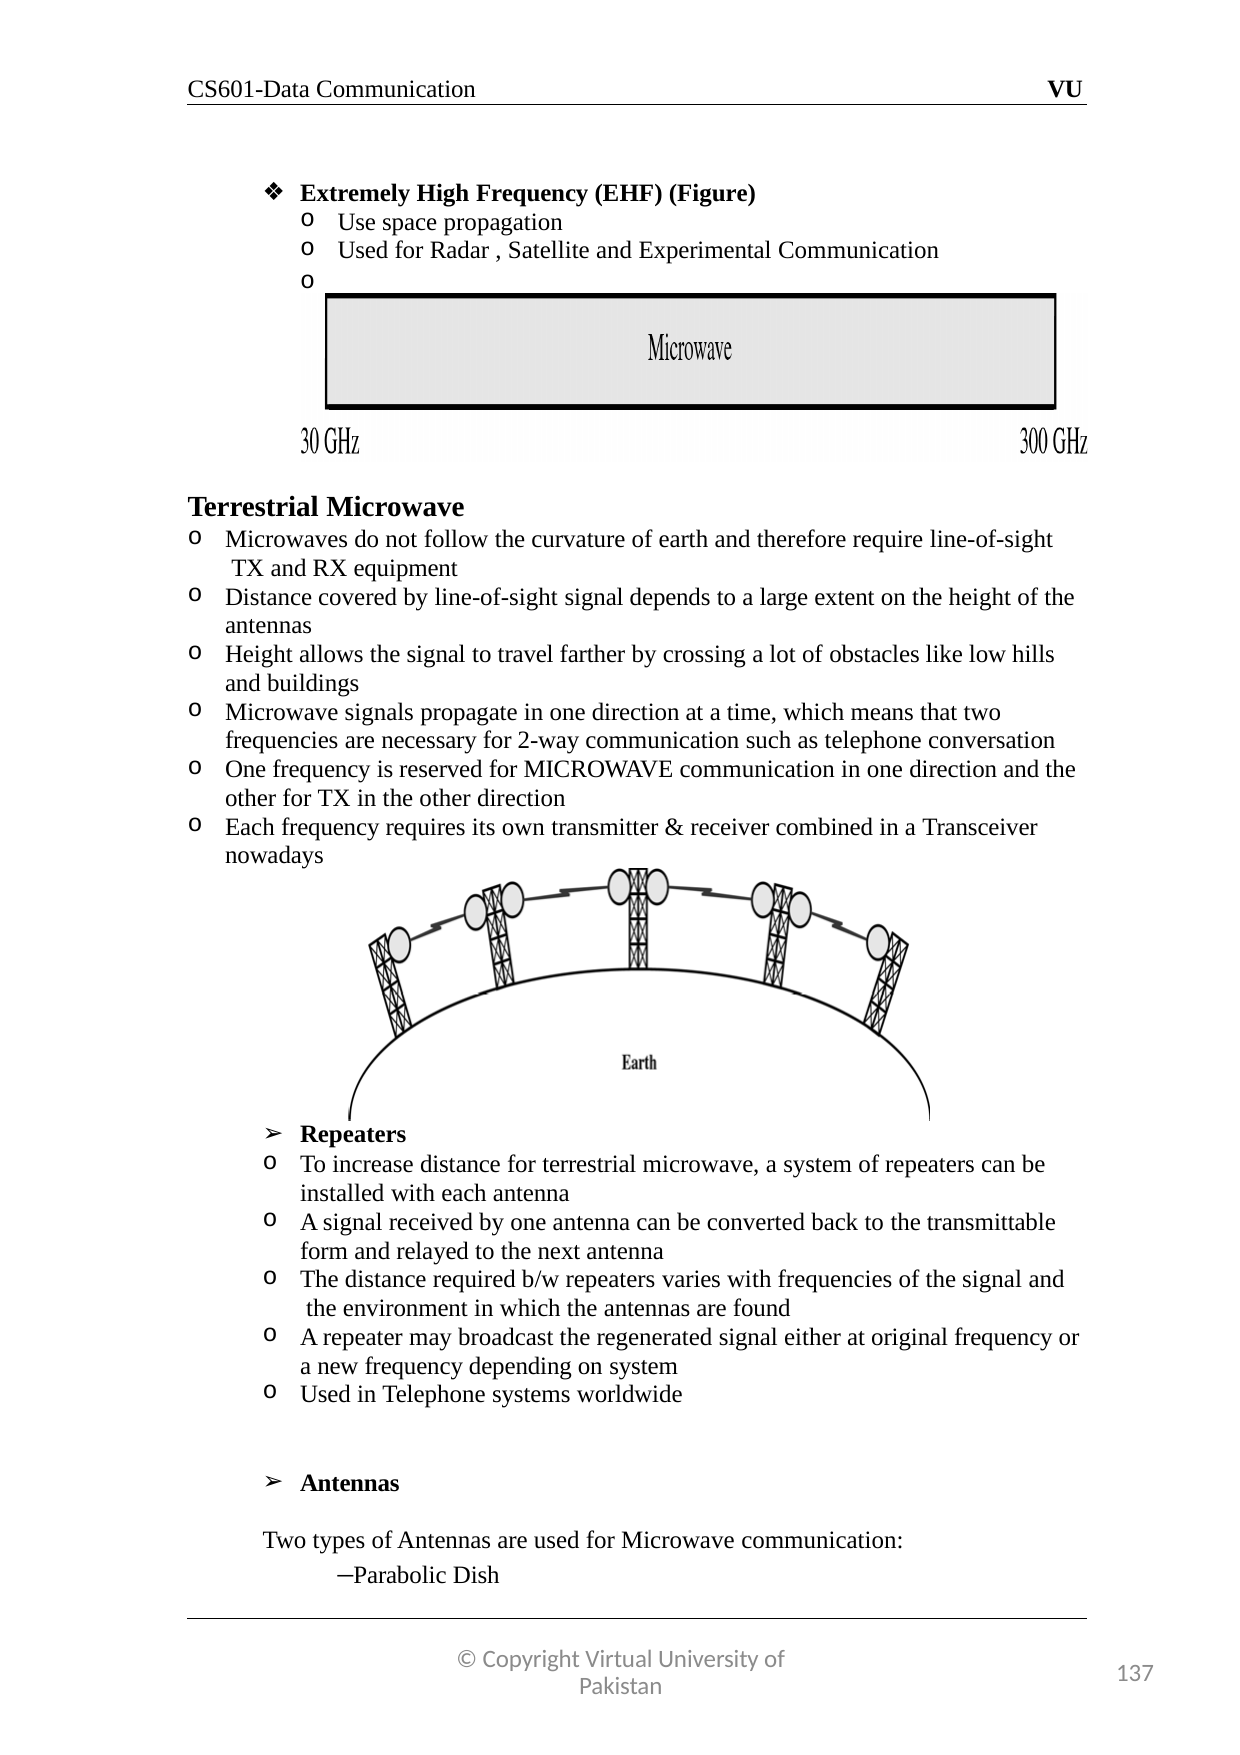

CS601-Data Communication
VU

Extremely High Frequency (EHF) (Figure)
Use space propagation
Used for Radar , Satellite and Experimental Communication
o

Terrestrial Microwave
Microwaves do not follow the curvature of earth and therefore require line-of-sight  TX and RX equipment
Distance covered by line-of-sight signal depends to a large extent on the height of the  antennas
Height allows the signal to travel farther by crossing a lot of obstacles like low hills  and buildings
Microwave signals propagate in one direction at a time, which means that two  frequencies are necessary for 2-way communication such as telephone conversation
One frequency is reserved for MICROWAVE communication in one direction and the  other for TX in the other direction
Each frequency requires its own transmitter & receiver combined in a Transceiver  nowadays

Repeaters
To increase distance for terrestrial microwave, a system of repeaters can be  installed with each antenna
A signal received by one antenna can be converted back to the transmittable  form and relayed to the next antenna
The distance required b/w repeaters varies with frequencies of the signal and  the environment in which the antennas are found
A repeater may broadcast the regenerated signal either at original frequency or  a new frequency depending on system
Used in Telephone systems worldwide

Antennas

Two types of Antennas are used for Microwave communication:
–Parabolic Dish

© Copyright Virtual University of Pakistan
137